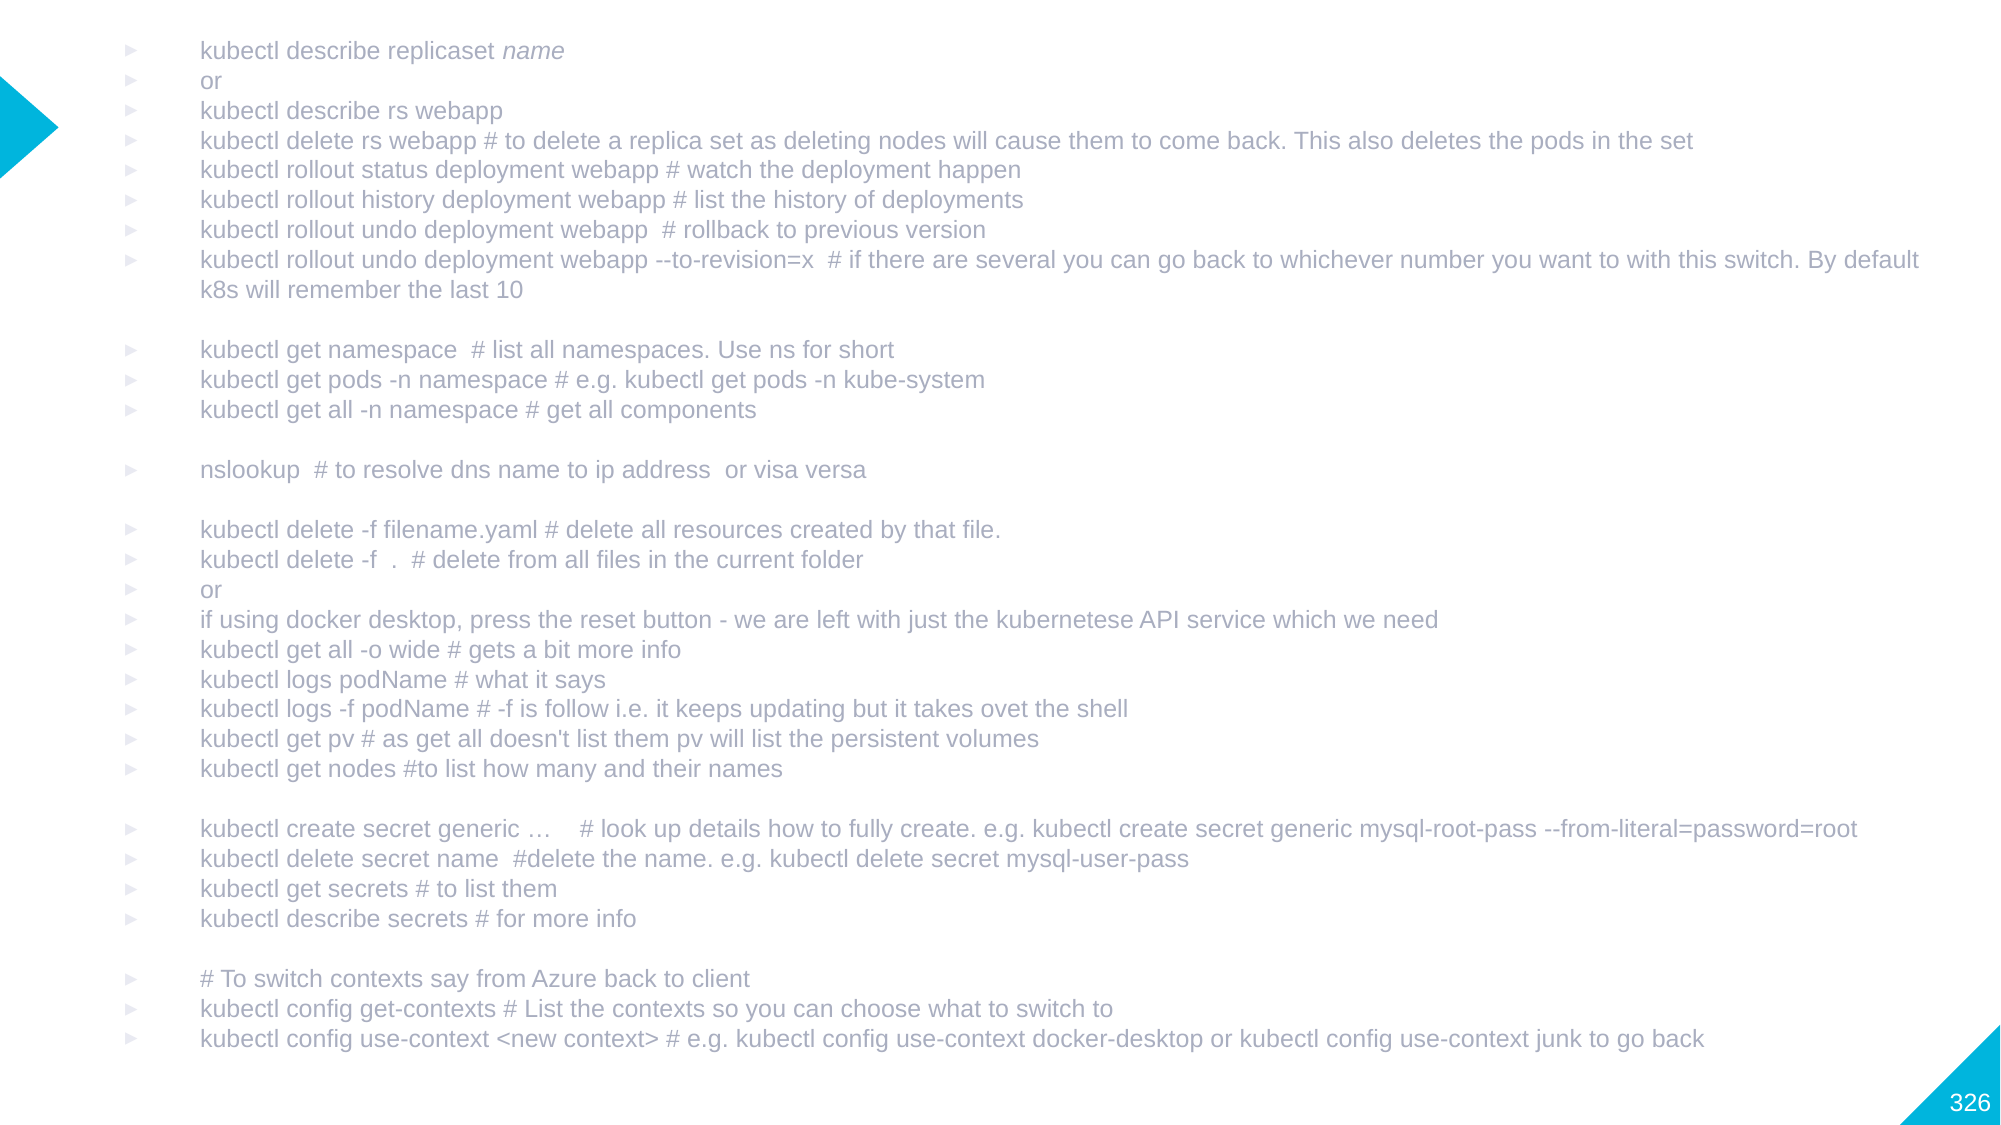

kubectl describe replicaset name
or
kubectl describe rs webapp
kubectl delete rs webapp # to delete a replica set as deleting nodes will cause them to come back. This also deletes the pods in the set
kubectl rollout status deployment webapp # watch the deployment happen
kubectl rollout history deployment webapp # list the history of deployments
kubectl rollout undo deployment webapp  # rollback to previous version
kubectl rollout undo deployment webapp --to-revision=x  # if there are several you can go back to whichever number you want to with this switch. By default k8s will remember the last 10

kubectl get namespace  # list all namespaces. Use ns for short
kubectl get pods -n namespace # e.g. kubectl get pods -n kube-system
kubectl get all -n namespace # get all components

nslookup  # to resolve dns name to ip address  or visa versa

kubectl delete -f filename.yaml # delete all resources created by that file.
kubectl delete -f  .  # delete from all files in the current folder
or
if using docker desktop, press the reset button - we are left with just the kubernetese API service which we need
kubectl get all -o wide # gets a bit more info
kubectl logs podName # what it says
kubectl logs -f podName # -f is follow i.e. it keeps updating but it takes ovet the shell
kubectl get pv # as get all doesn't list them pv will list the persistent volumes
kubectl get nodes #to list how many and their names

kubectl create secret generic …    # look up details how to fully create. e.g. kubectl create secret generic mysql-root-pass --from-literal=password=root
kubectl delete secret name  #delete the name. e.g. kubectl delete secret mysql-user-pass
kubectl get secrets # to list them
kubectl describe secrets # for more info

# To switch contexts say from Azure back to client
kubectl config get-contexts # List the contexts so you can choose what to switch to
kubectl config use-context <new context> # e.g. kubectl config use-context docker-desktop or kubectl config use-context junk to go back

326